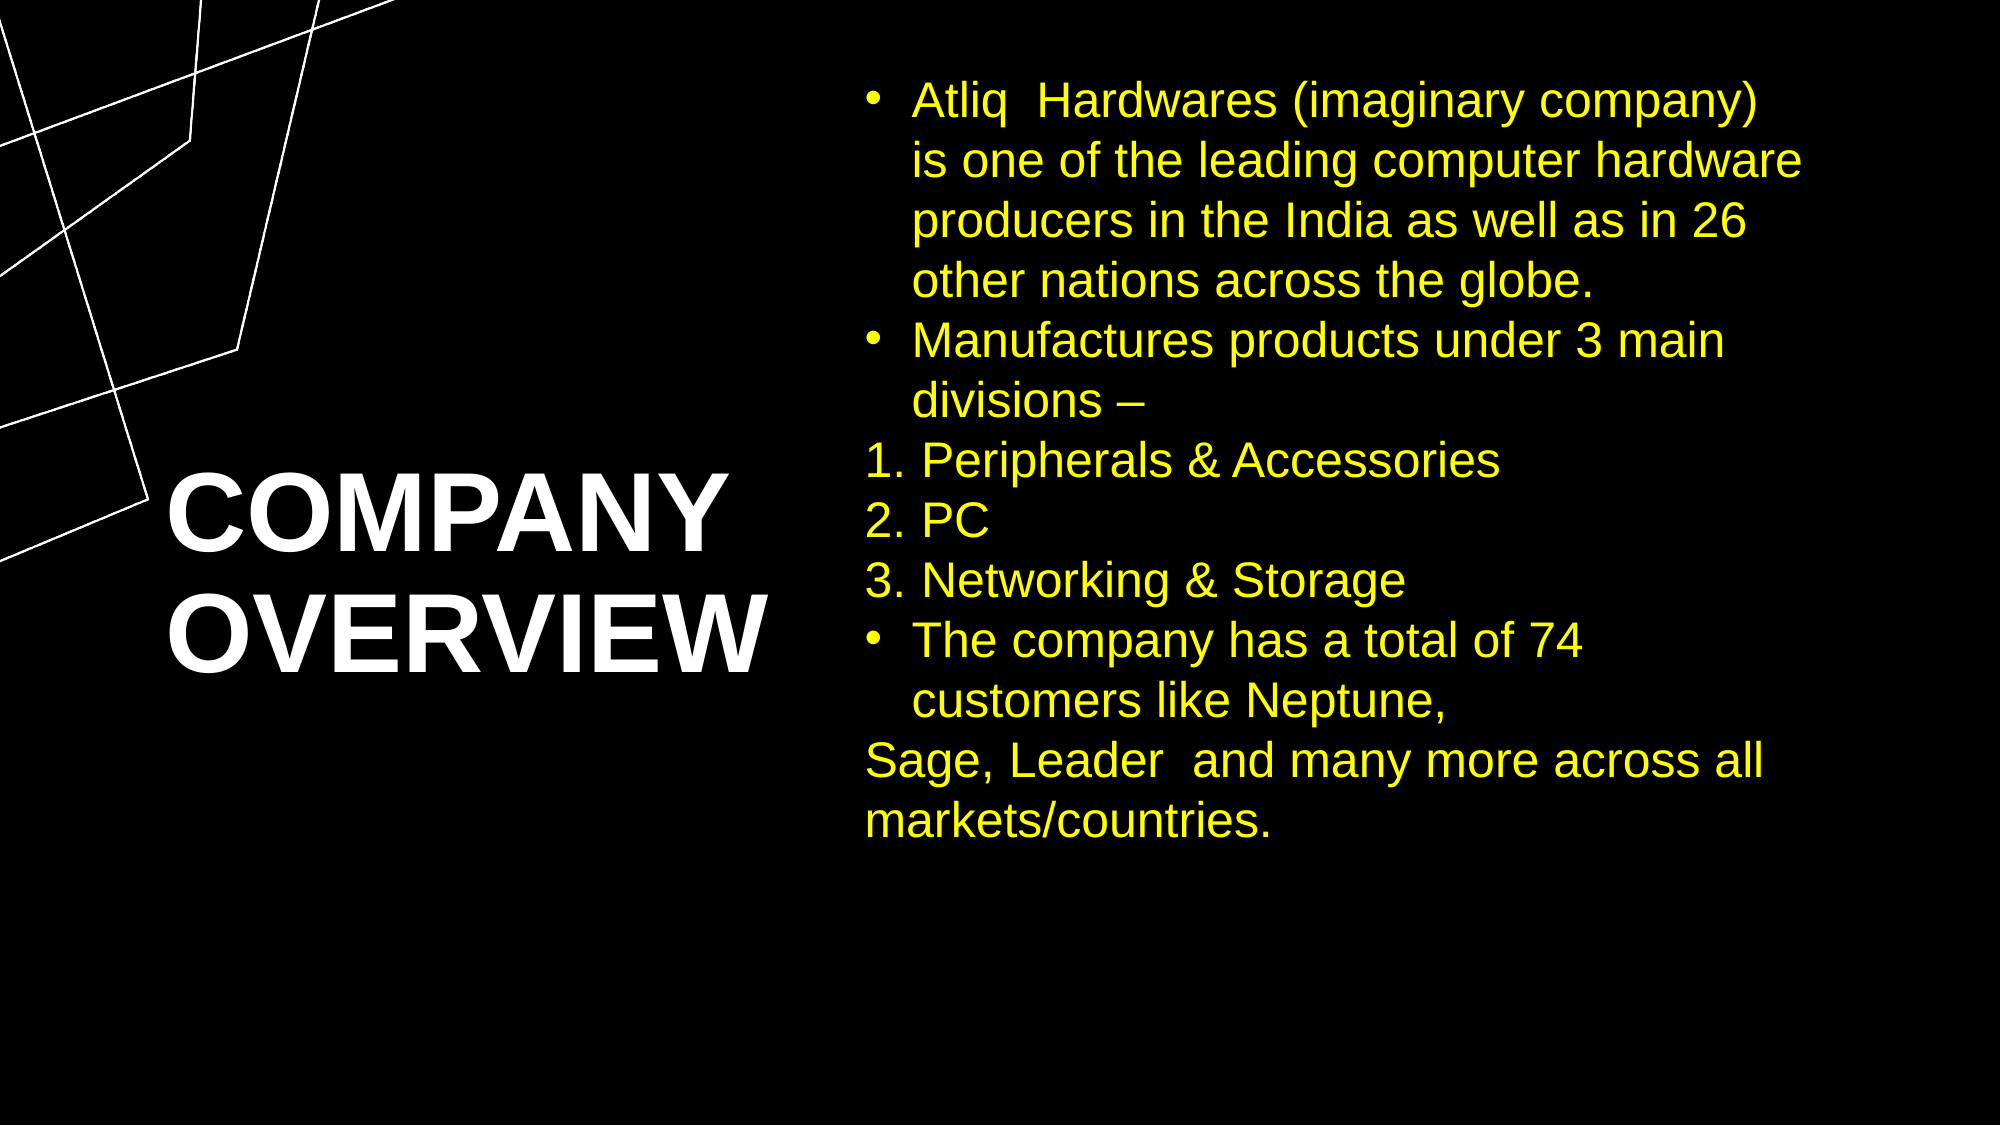

Atliq  Hardwares (imaginary company) is one of the leading computer hardware producers in the India as well as in 26 other nations across the globe.
Manufactures products under 3 main divisions –
Peripherals & Accessories
PC
Networking & Storage
The company has a total of 74 customers like Neptune,
Sage, Leader  and many more across all markets/countries.

S
# Company overview